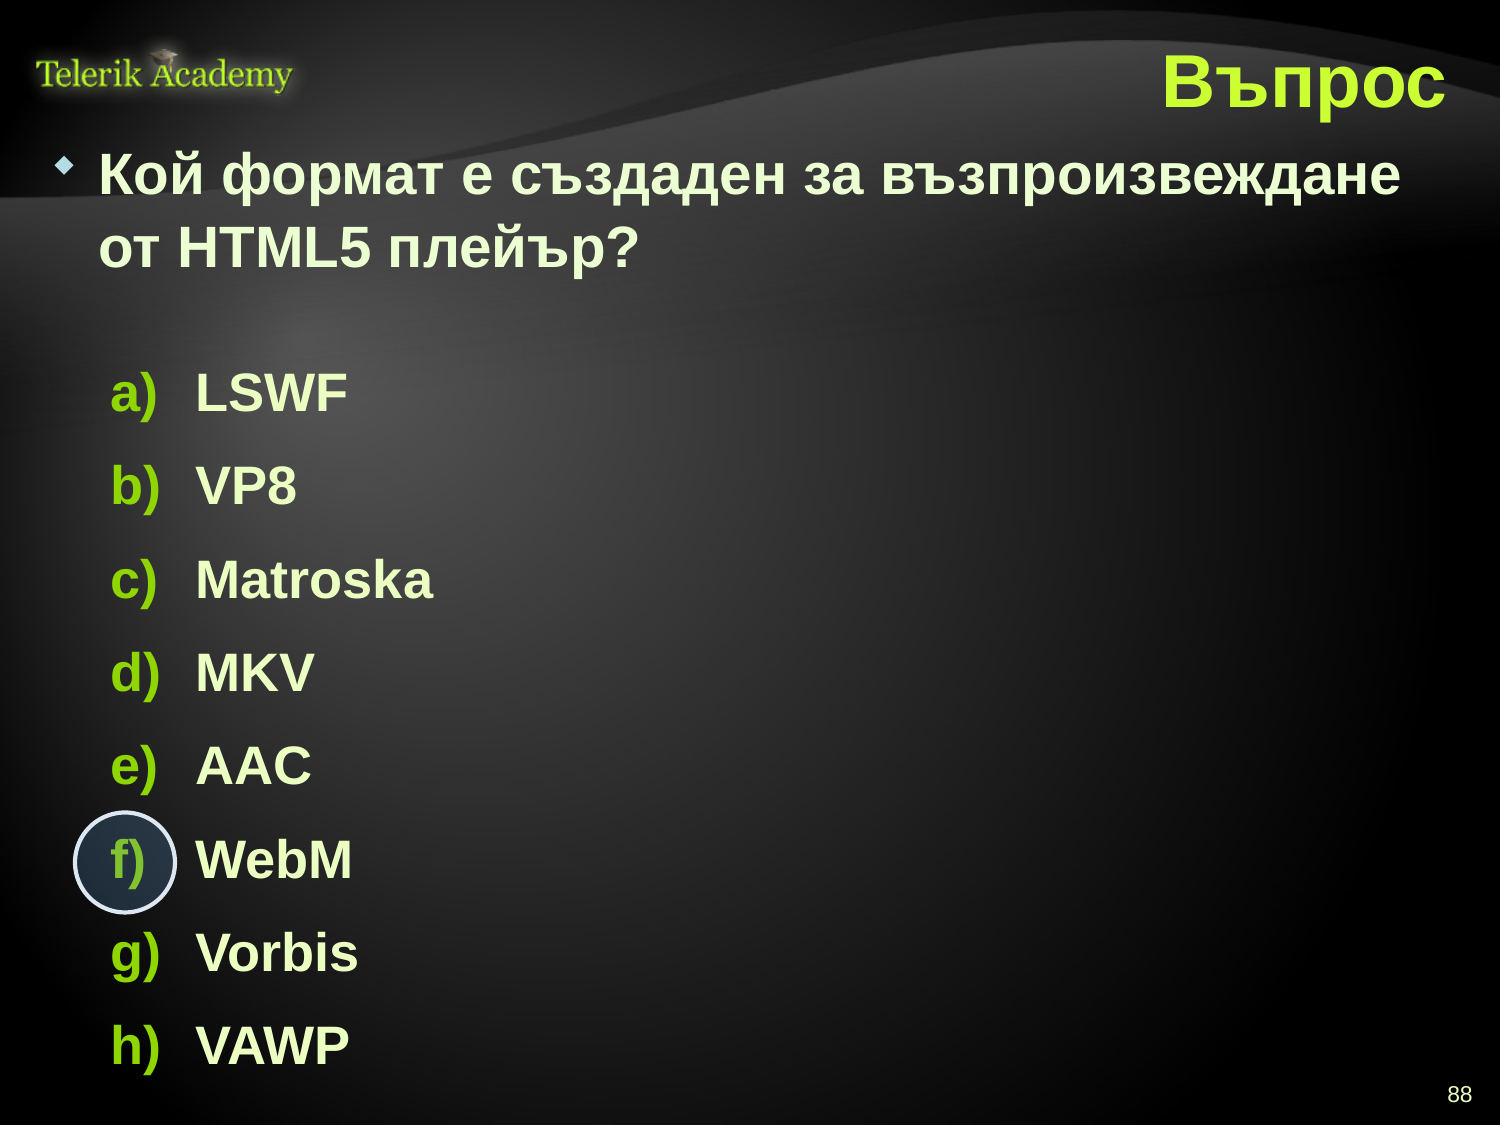

# Въпрос
Кой формат е създаден за възпроизвеждане от HTML5 плейър?
LSWF
VP8
Matroska
MKV
AAC
WebM
Vorbis
VAWP

88